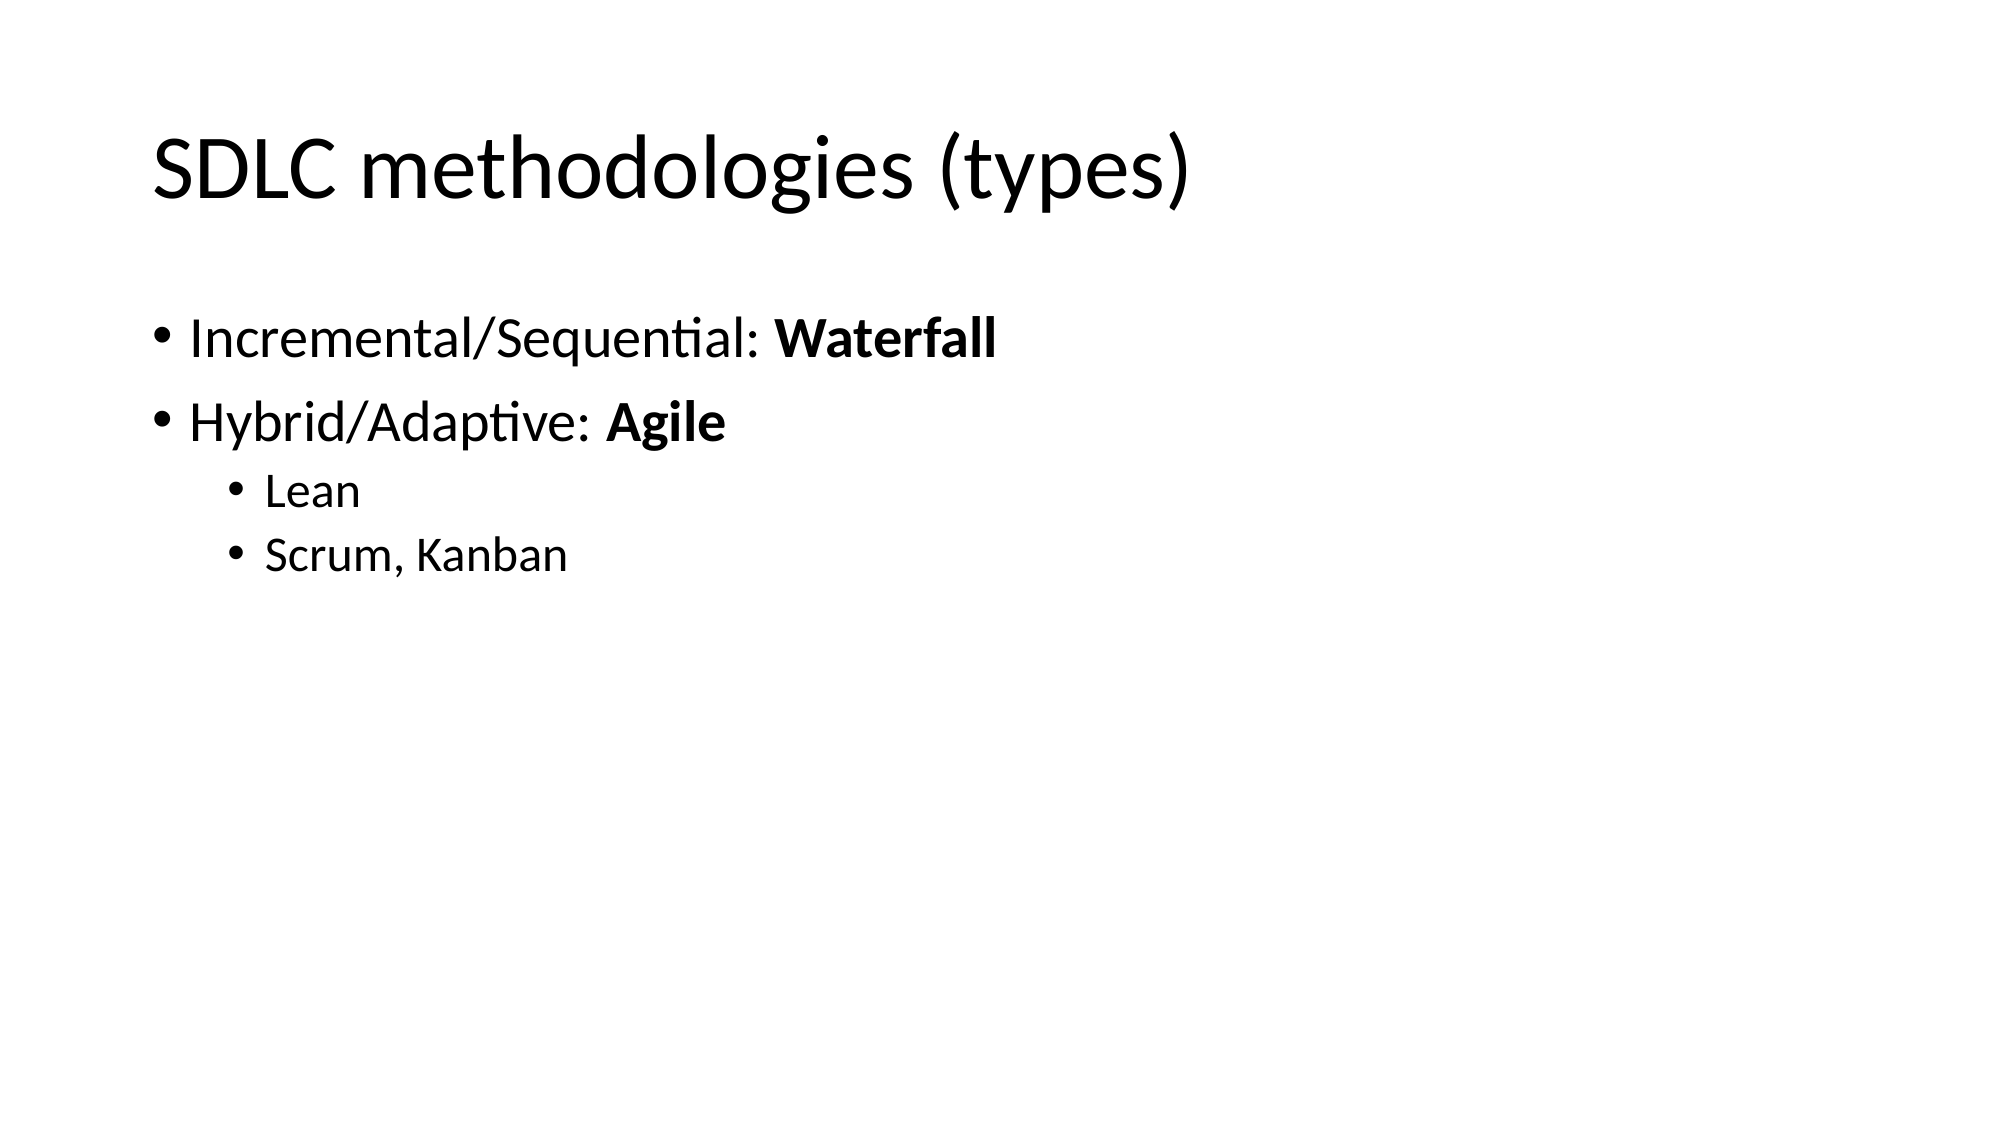

# SDLC methodologies (types)
Incremental/Sequential: Waterfall
Hybrid/Adaptive: Agile
Lean
Scrum, Kanban